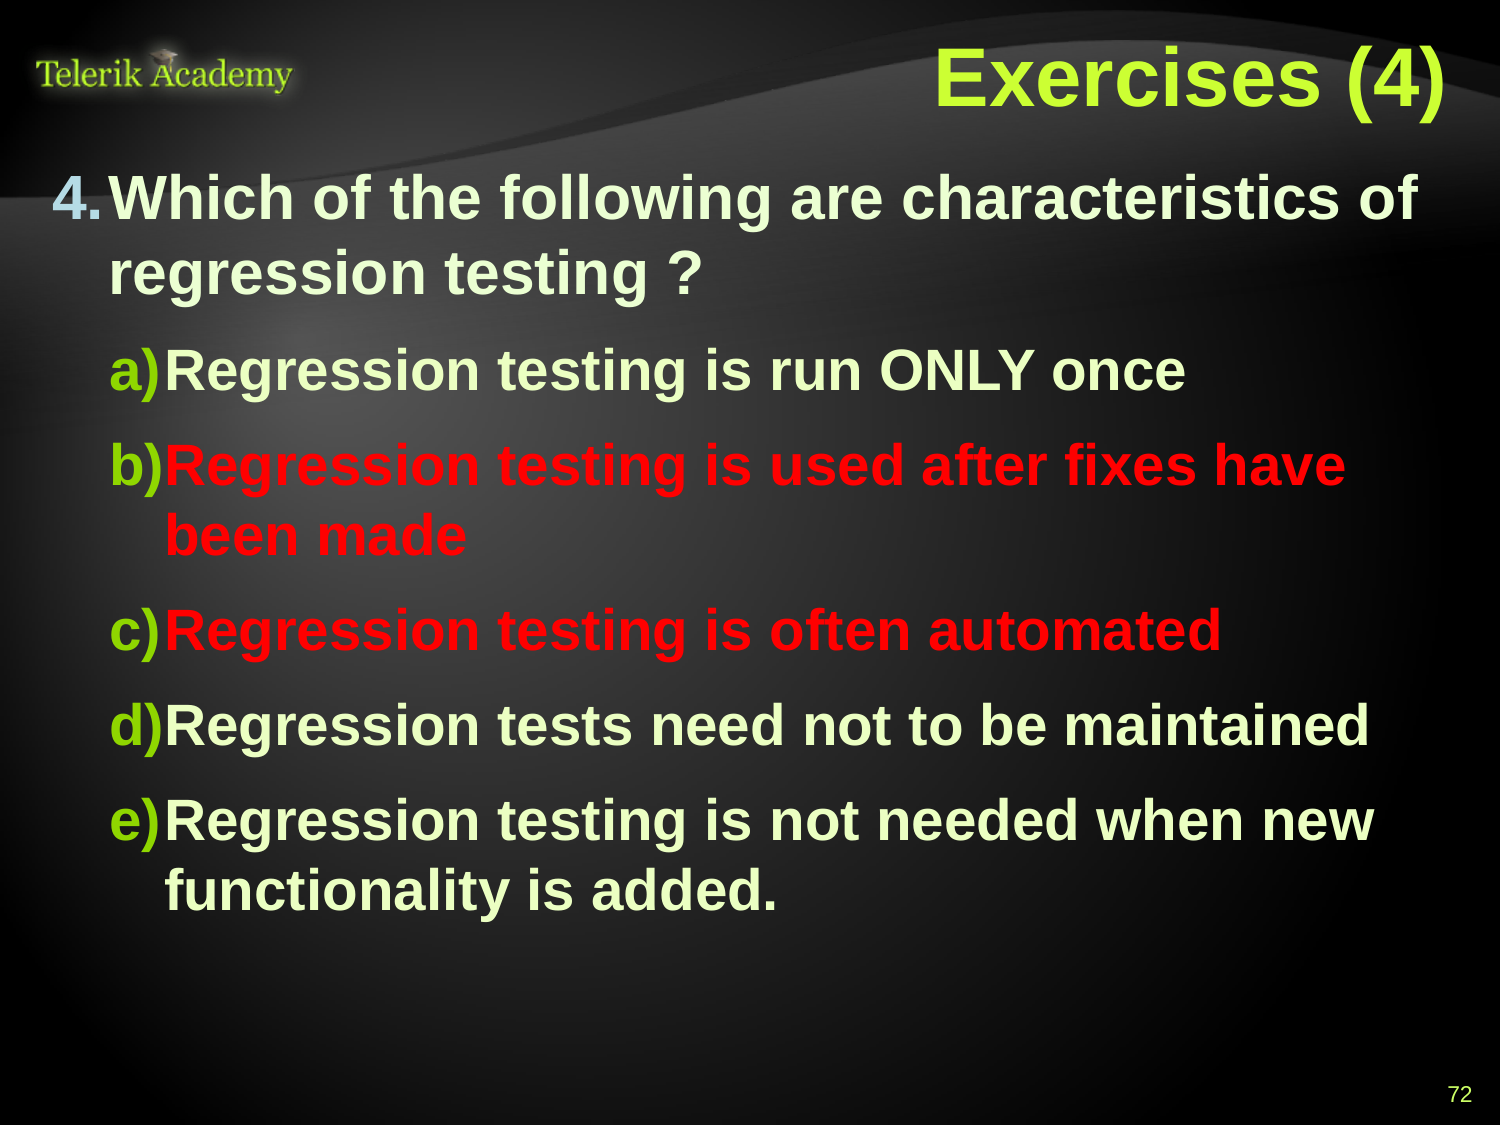

# Exercises (4)
Which of the following are characteristics of regression testing ?
Regression testing is run ONLY once
Regression testing is used after fixes have been made
Regression testing is often automated
Regression tests need not to be maintained
Regression testing is not needed when new functionality is added.
72